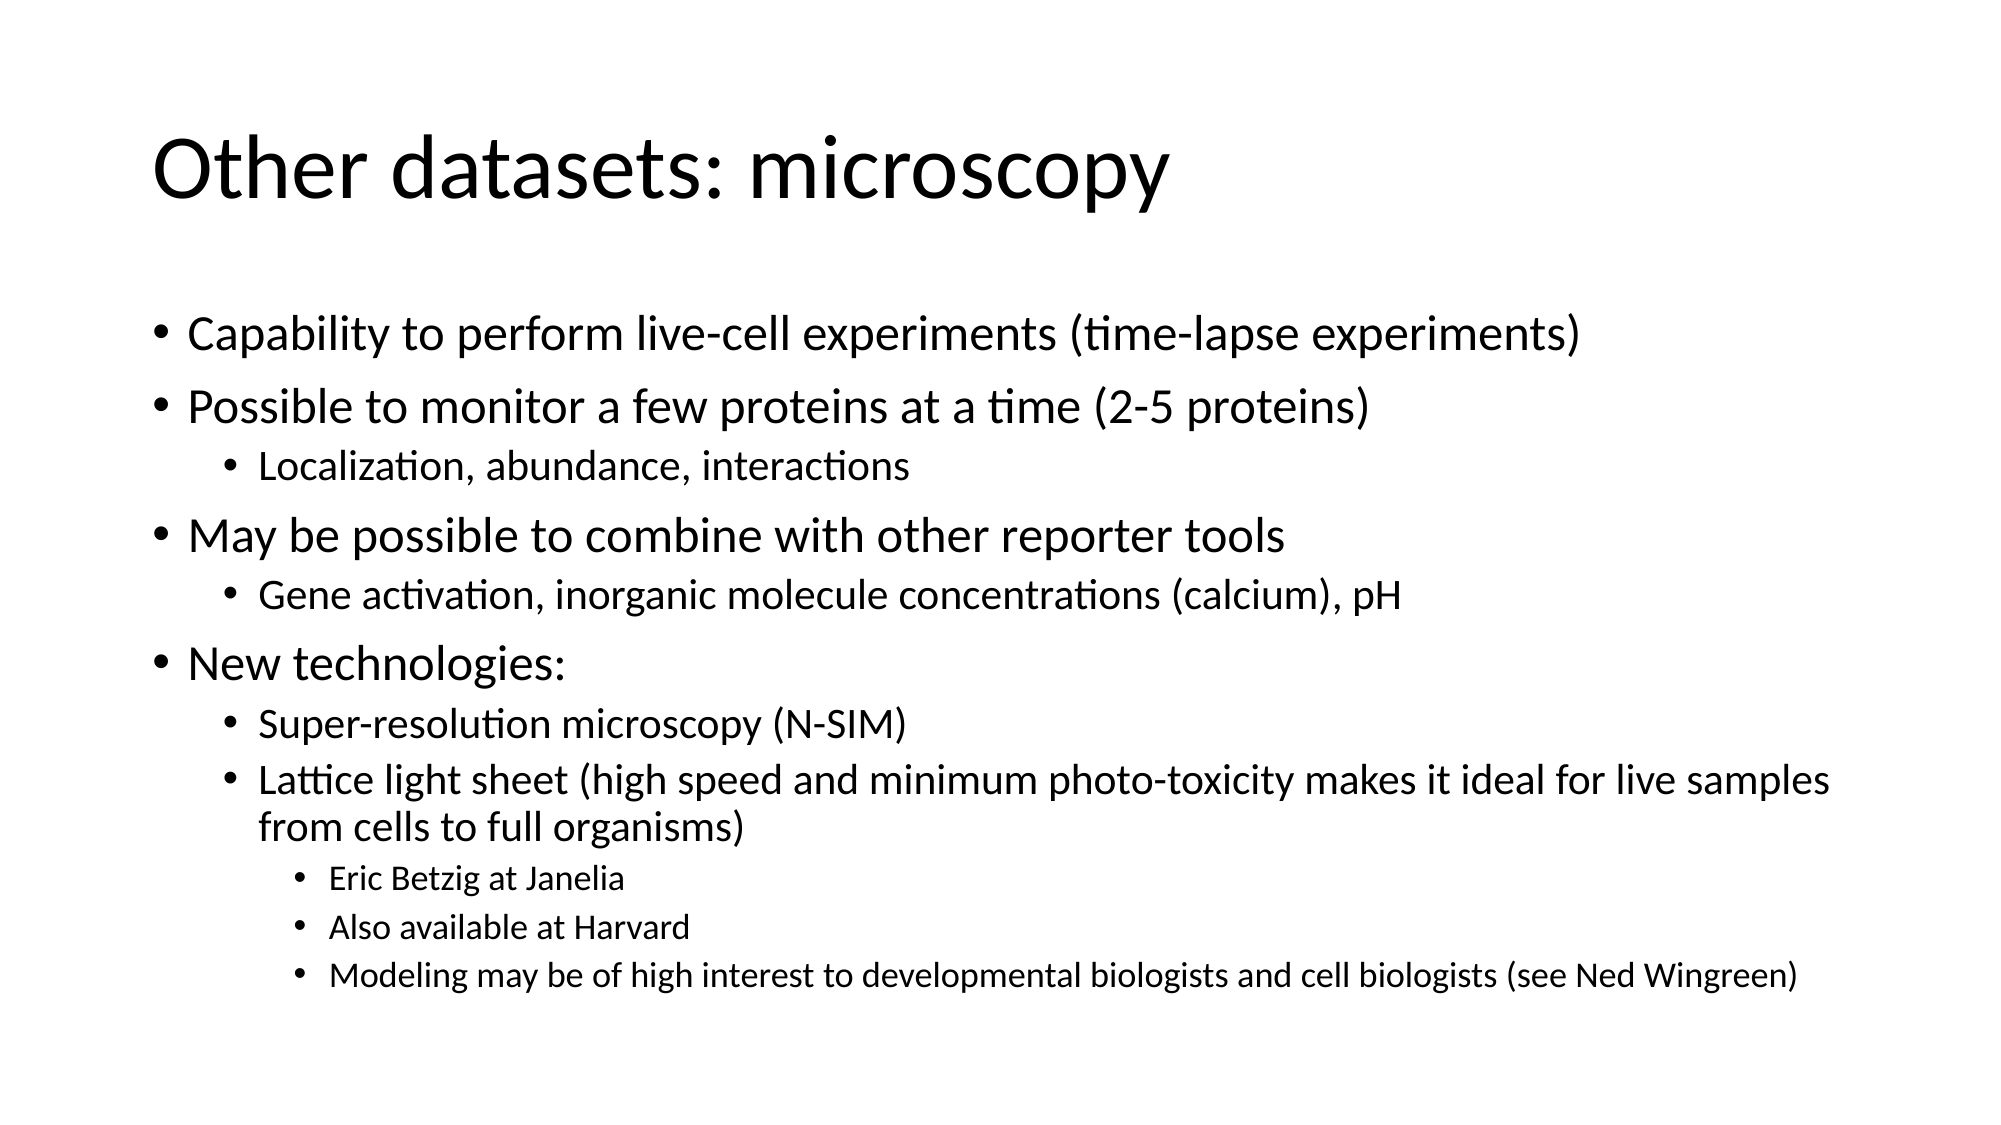

# Other datasets: microscopy
Capability to perform live-cell experiments (time-lapse experiments)
Possible to monitor a few proteins at a time (2-5 proteins)
Localization, abundance, interactions
May be possible to combine with other reporter tools
Gene activation, inorganic molecule concentrations (calcium), pH
New technologies:
Super-resolution microscopy (N-SIM)
Lattice light sheet (high speed and minimum photo-toxicity makes it ideal for live samples from cells to full organisms)
Eric Betzig at Janelia
Also available at Harvard
Modeling may be of high interest to developmental biologists and cell biologists (see Ned Wingreen)